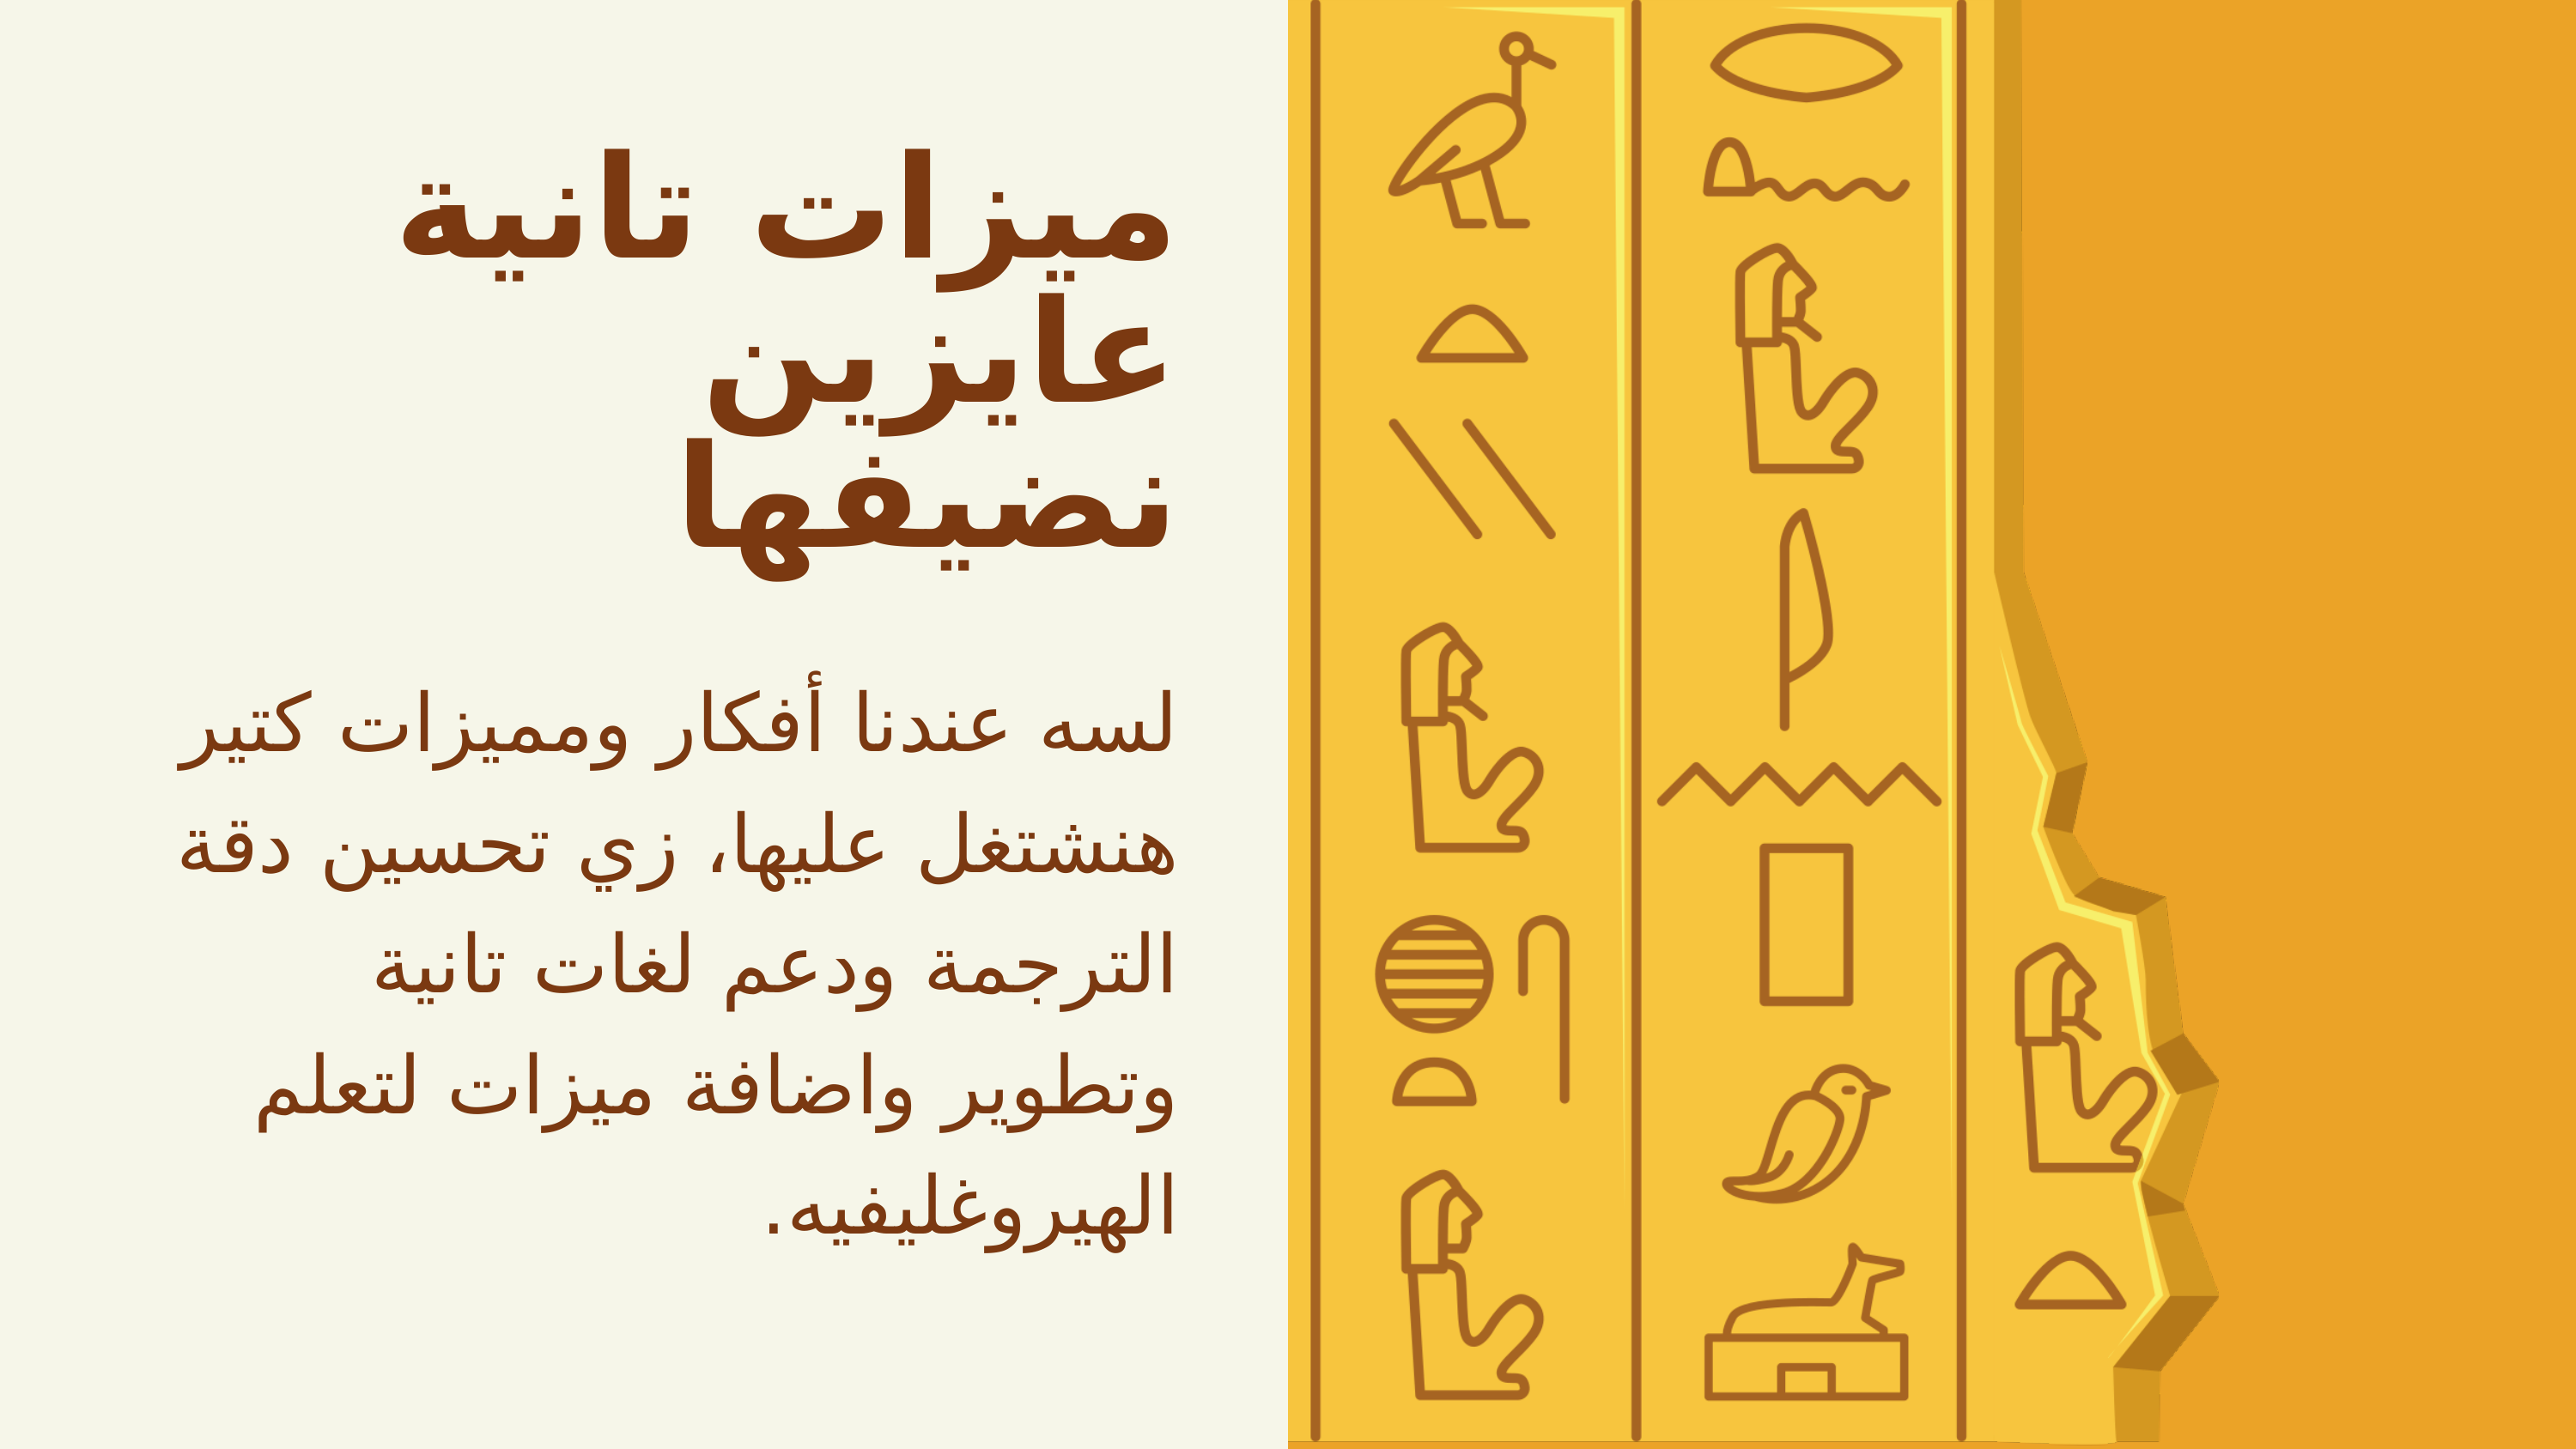

ميزات تانية عايزين نضيفها
لسه عندنا أفكار ومميزات كتير هنشتغل عليها، زي تحسين دقة الترجمة ودعم لغات تانية وتطوير واضافة ميزات لتعلم الهيروغليفيه.